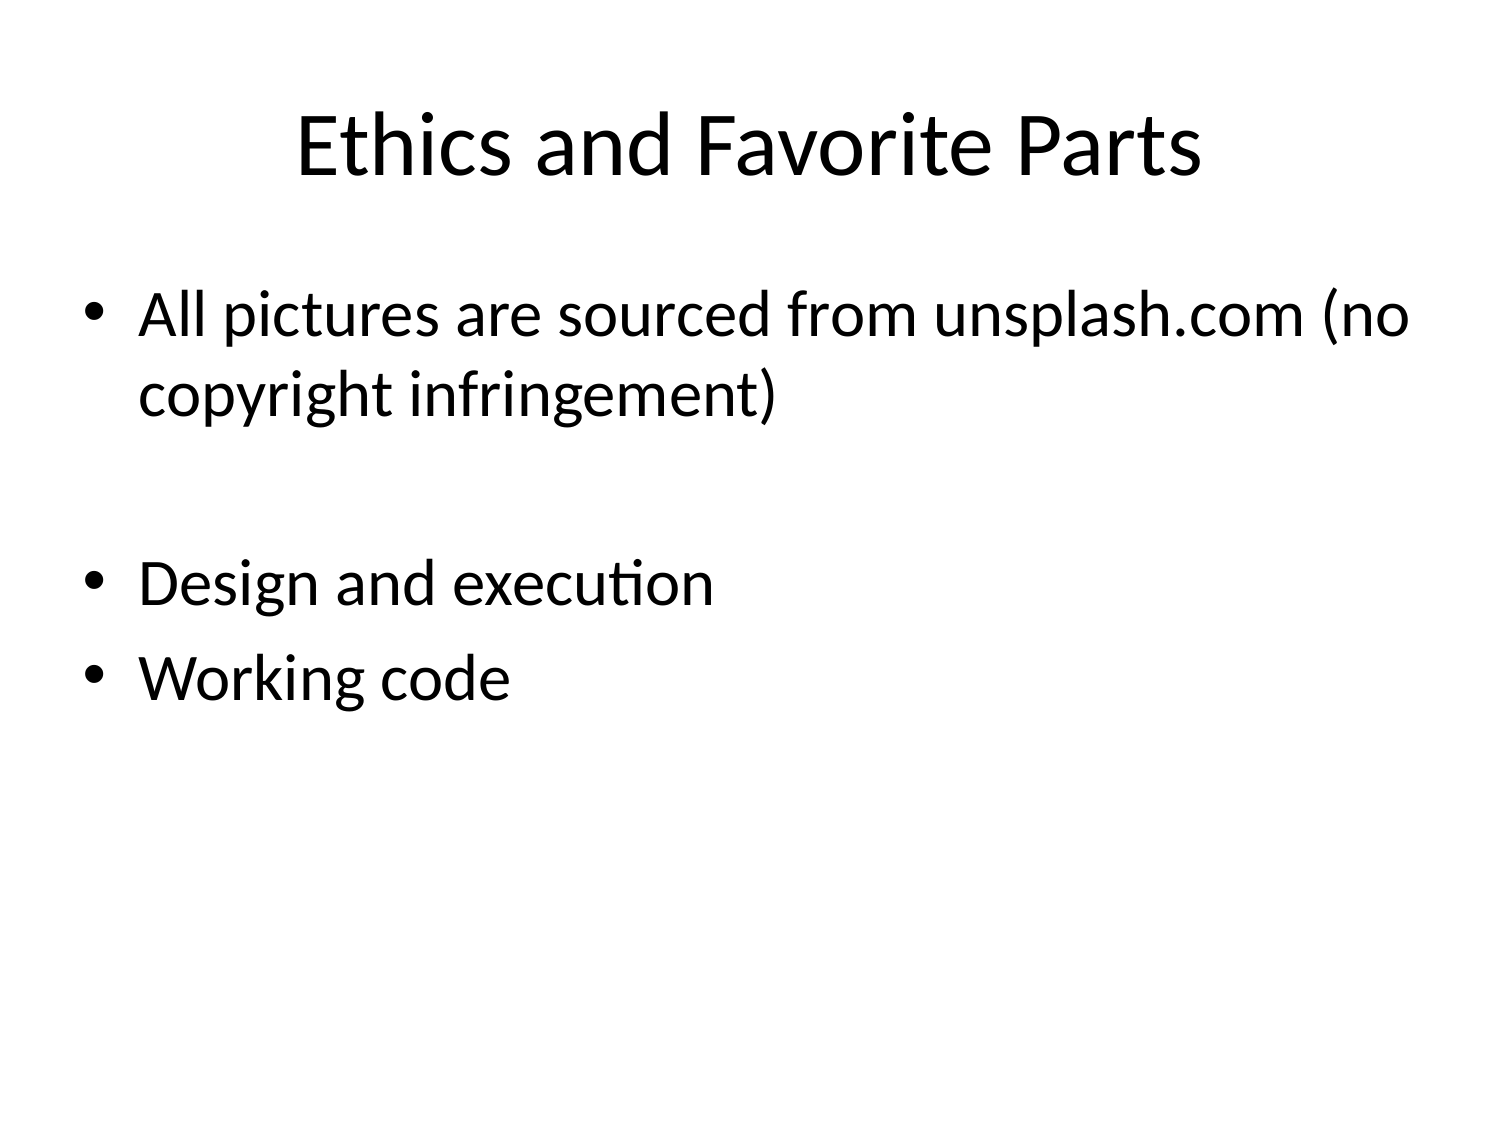

# Ethics and Favorite Parts
All pictures are sourced from unsplash.com (no copyright infringement)

Design and execution
Working code